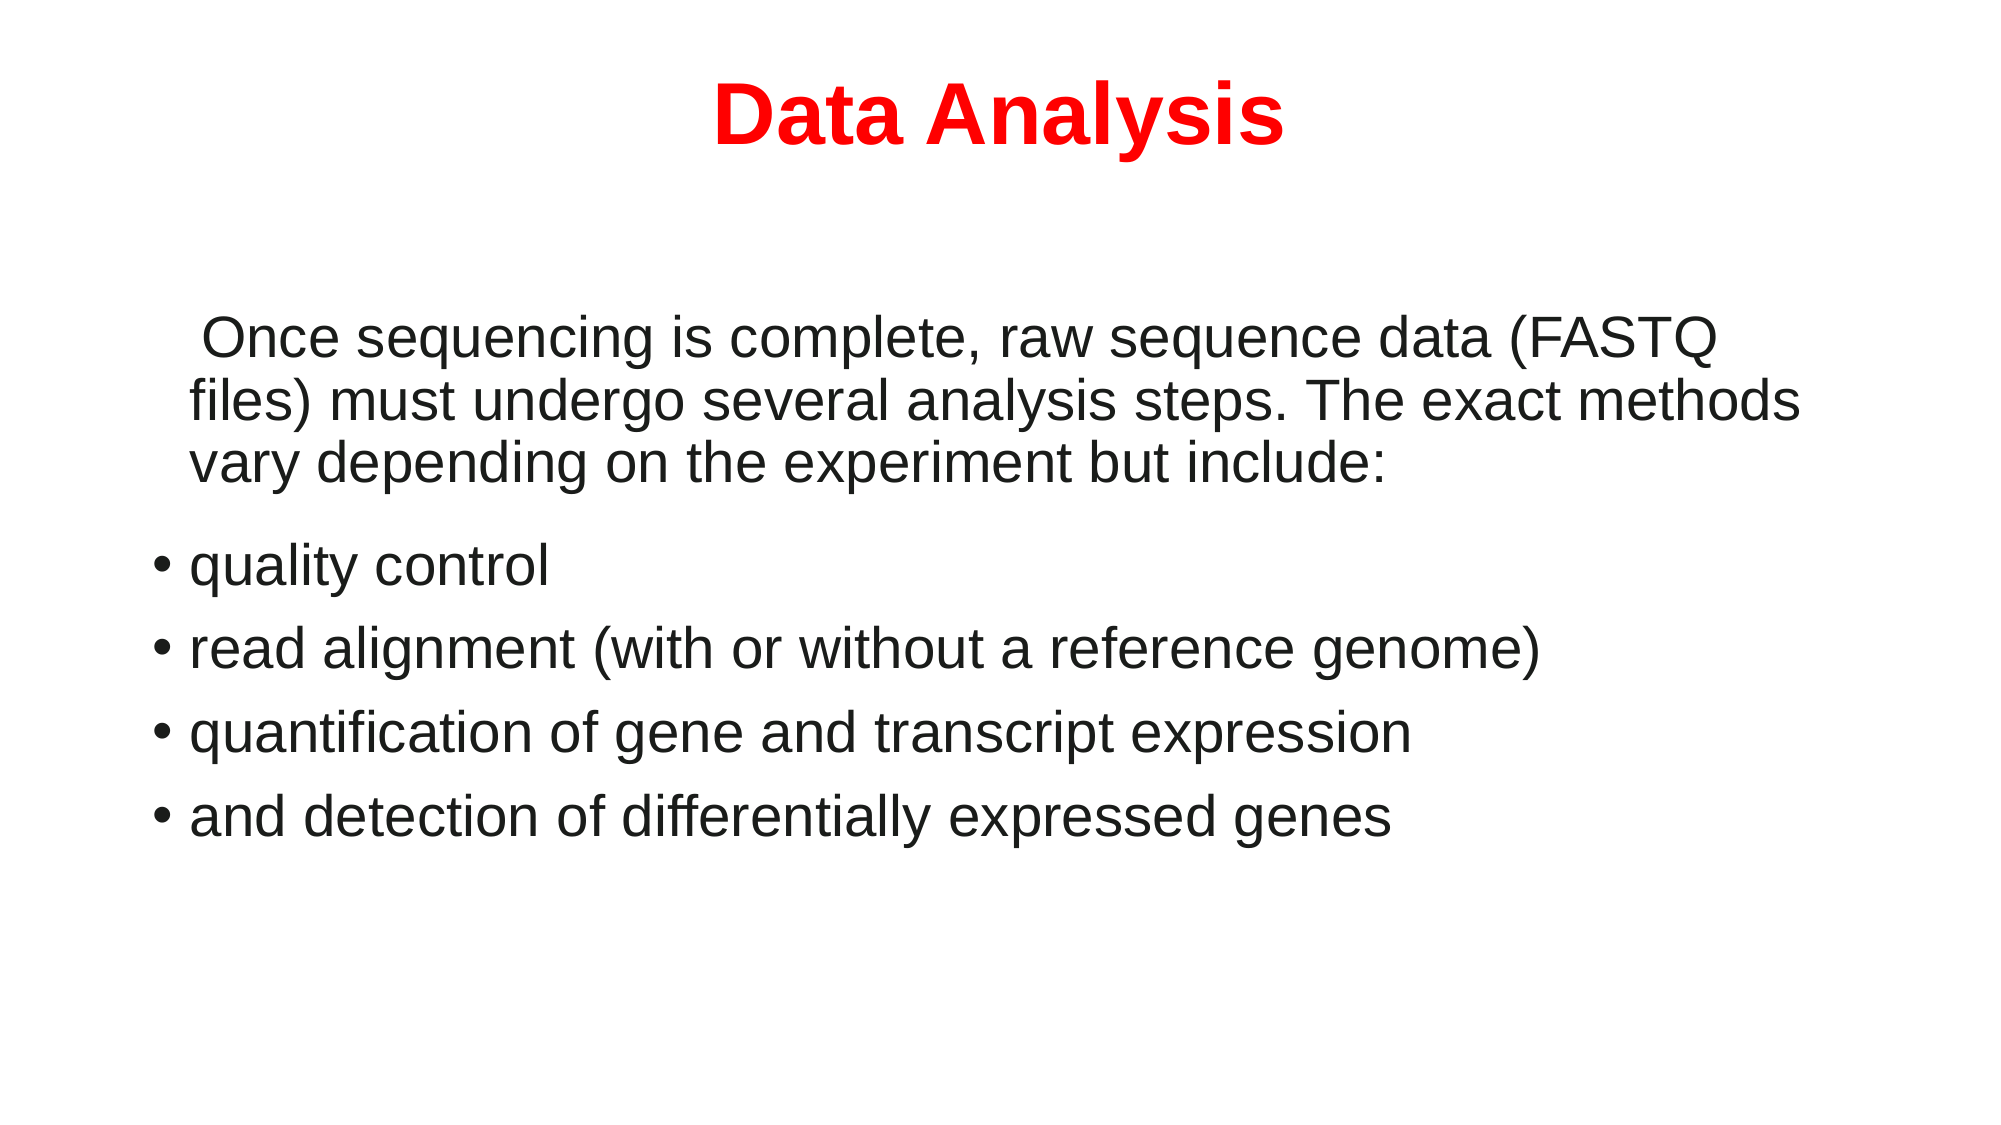

# Data Analysis
   Once sequencing is complete, raw sequence data (FASTQ files) must undergo several analysis steps. The exact methods vary depending on the experiment but include:
quality control
read alignment (with or without a reference genome)
quantification of gene and transcript expression
and detection of differentially expressed genes